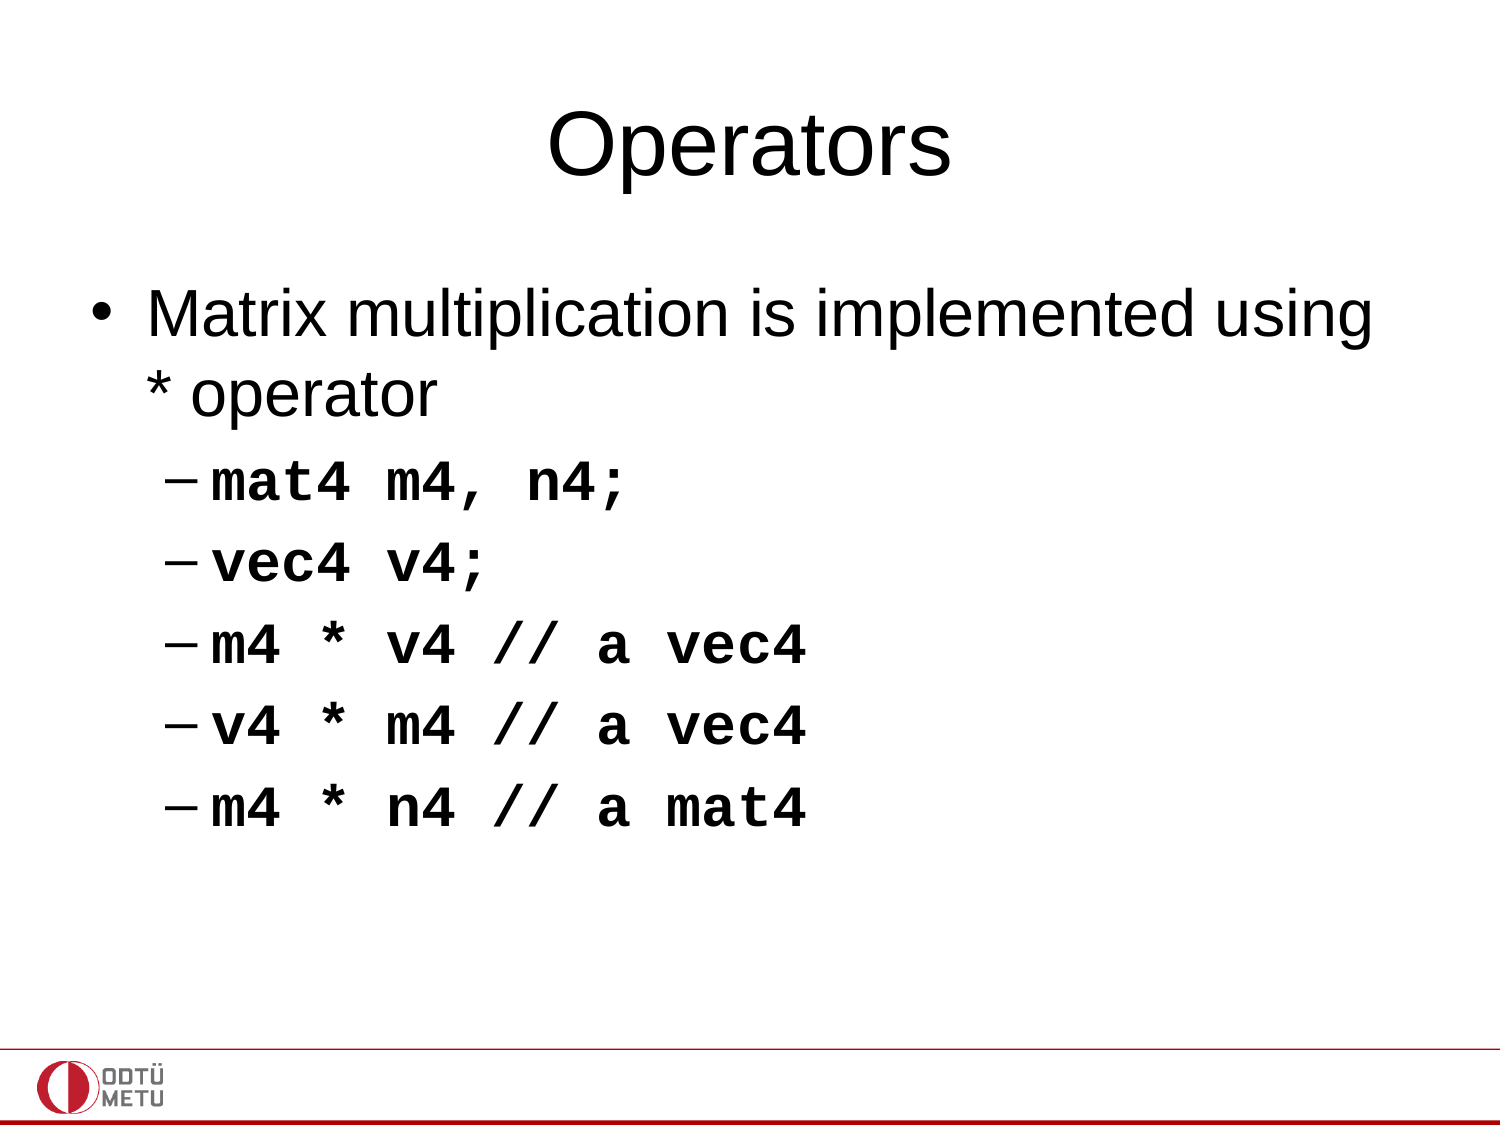

# Operators
Matrix multiplication is implemented using * operator
mat4 m4, n4;
vec4 v4;
m4 * v4 // a vec4
v4 * m4 // a vec4
m4 * n4 // a mat4